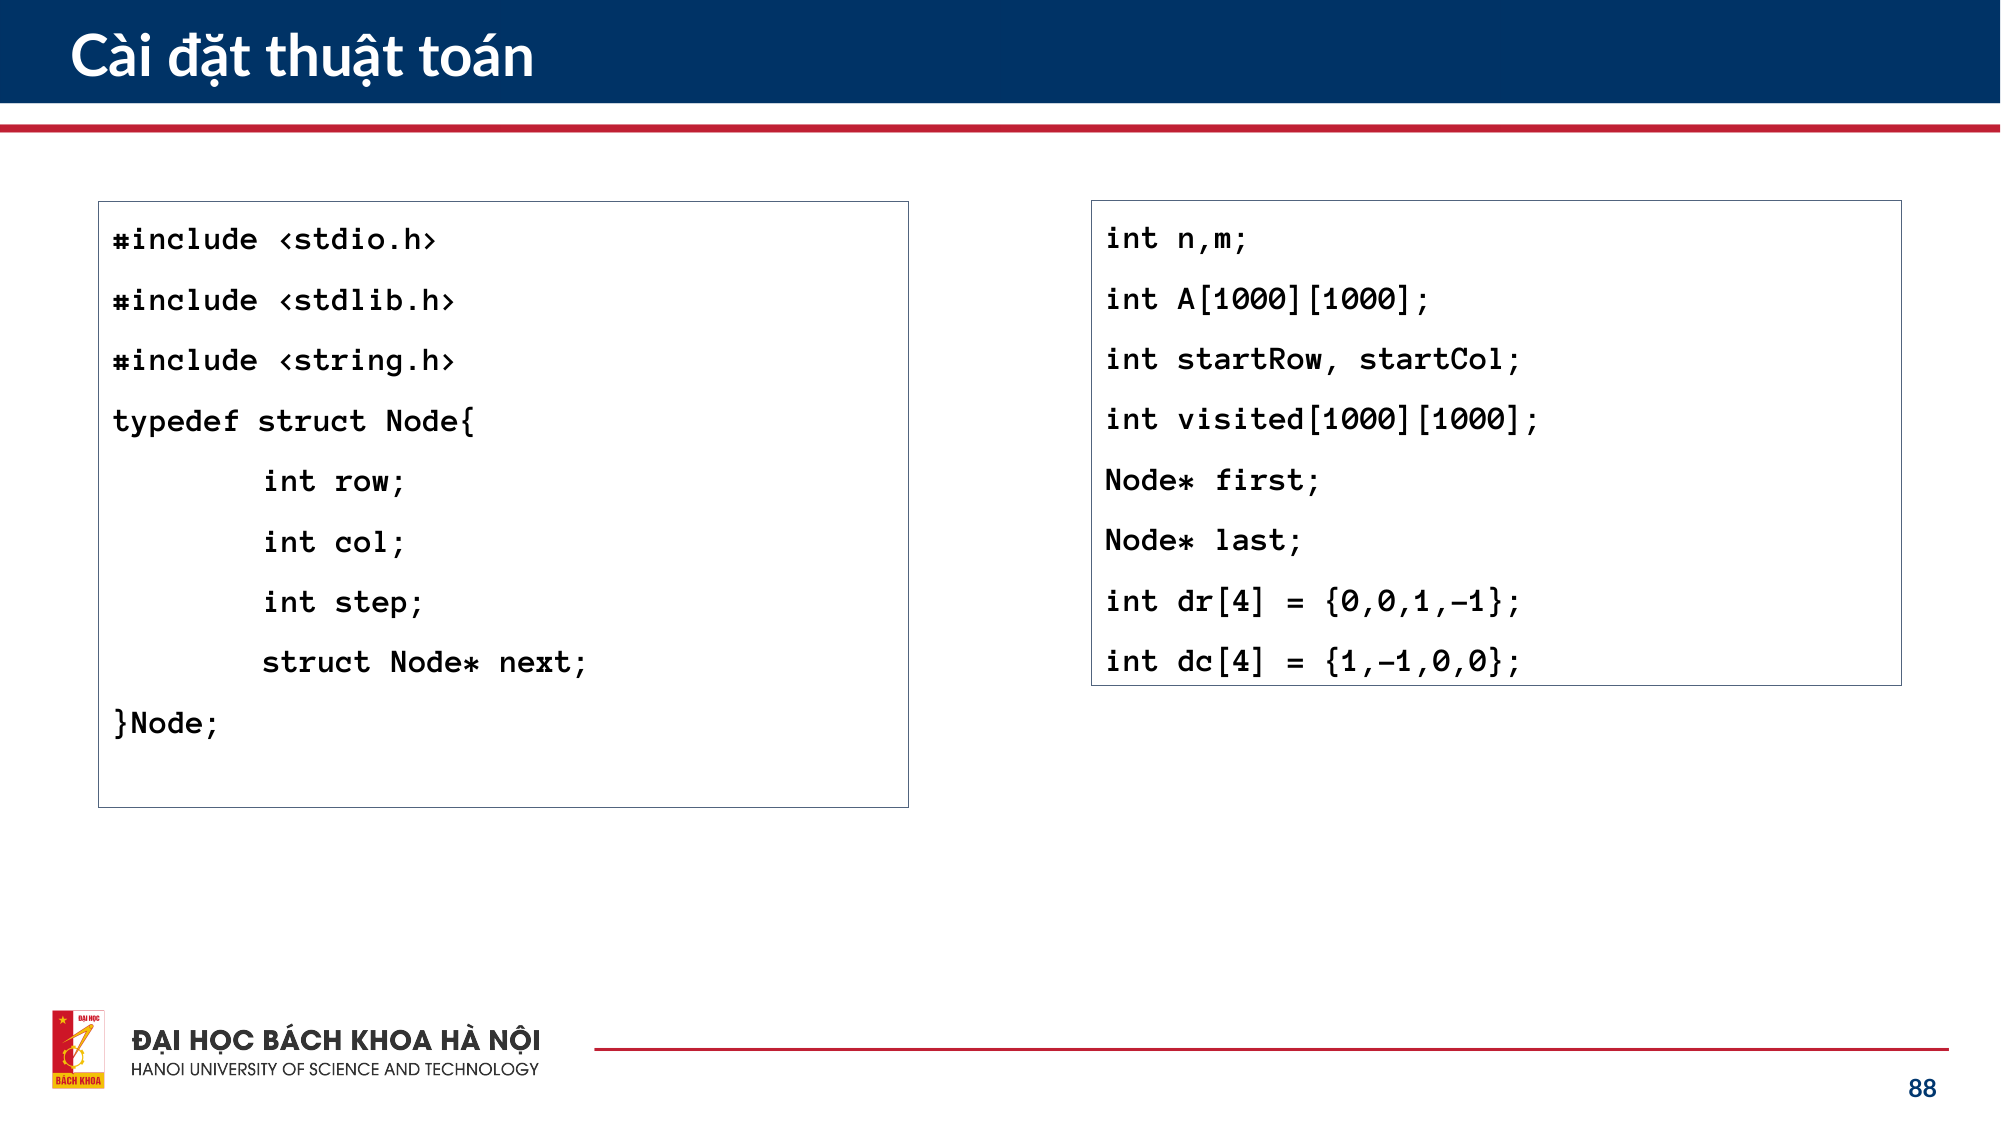

# Cài đặt thuật toán

int n,m;
int A[1000][1000];
int startRow, startCol;
int visited[1000][1000];
Node* first;
Node* last;
int dr[4] = {0,0,1,-1};
int dc[4] = {1,-1,0,0};
#include <stdio.h>
#include <stdlib.h>
#include <string.h>
typedef struct Node{
	int row;
	int col;
	int step;
	struct Node* next;
}Node;

88